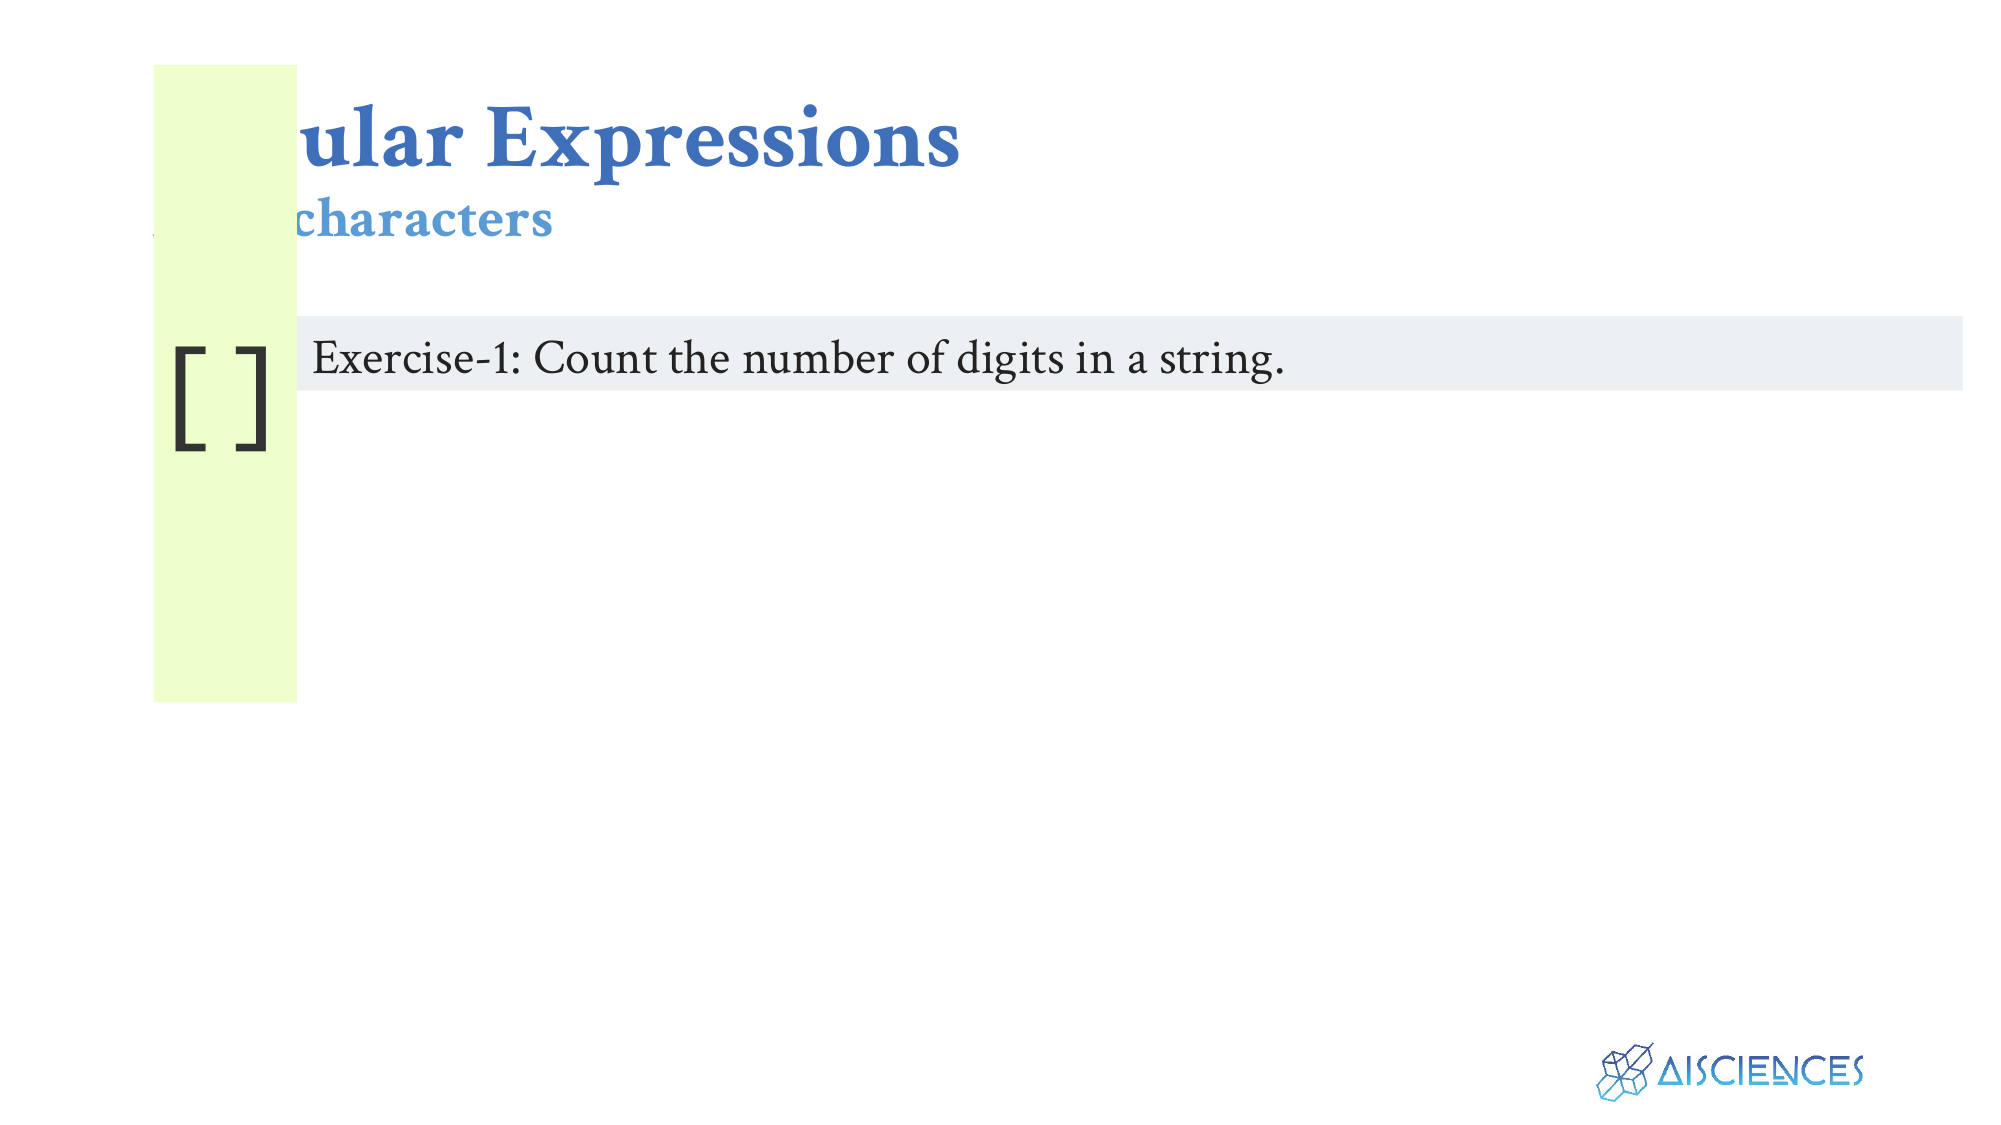

# Regular Expressions Meta characters
[]
Exercise-1: Count the number of digits in a string.